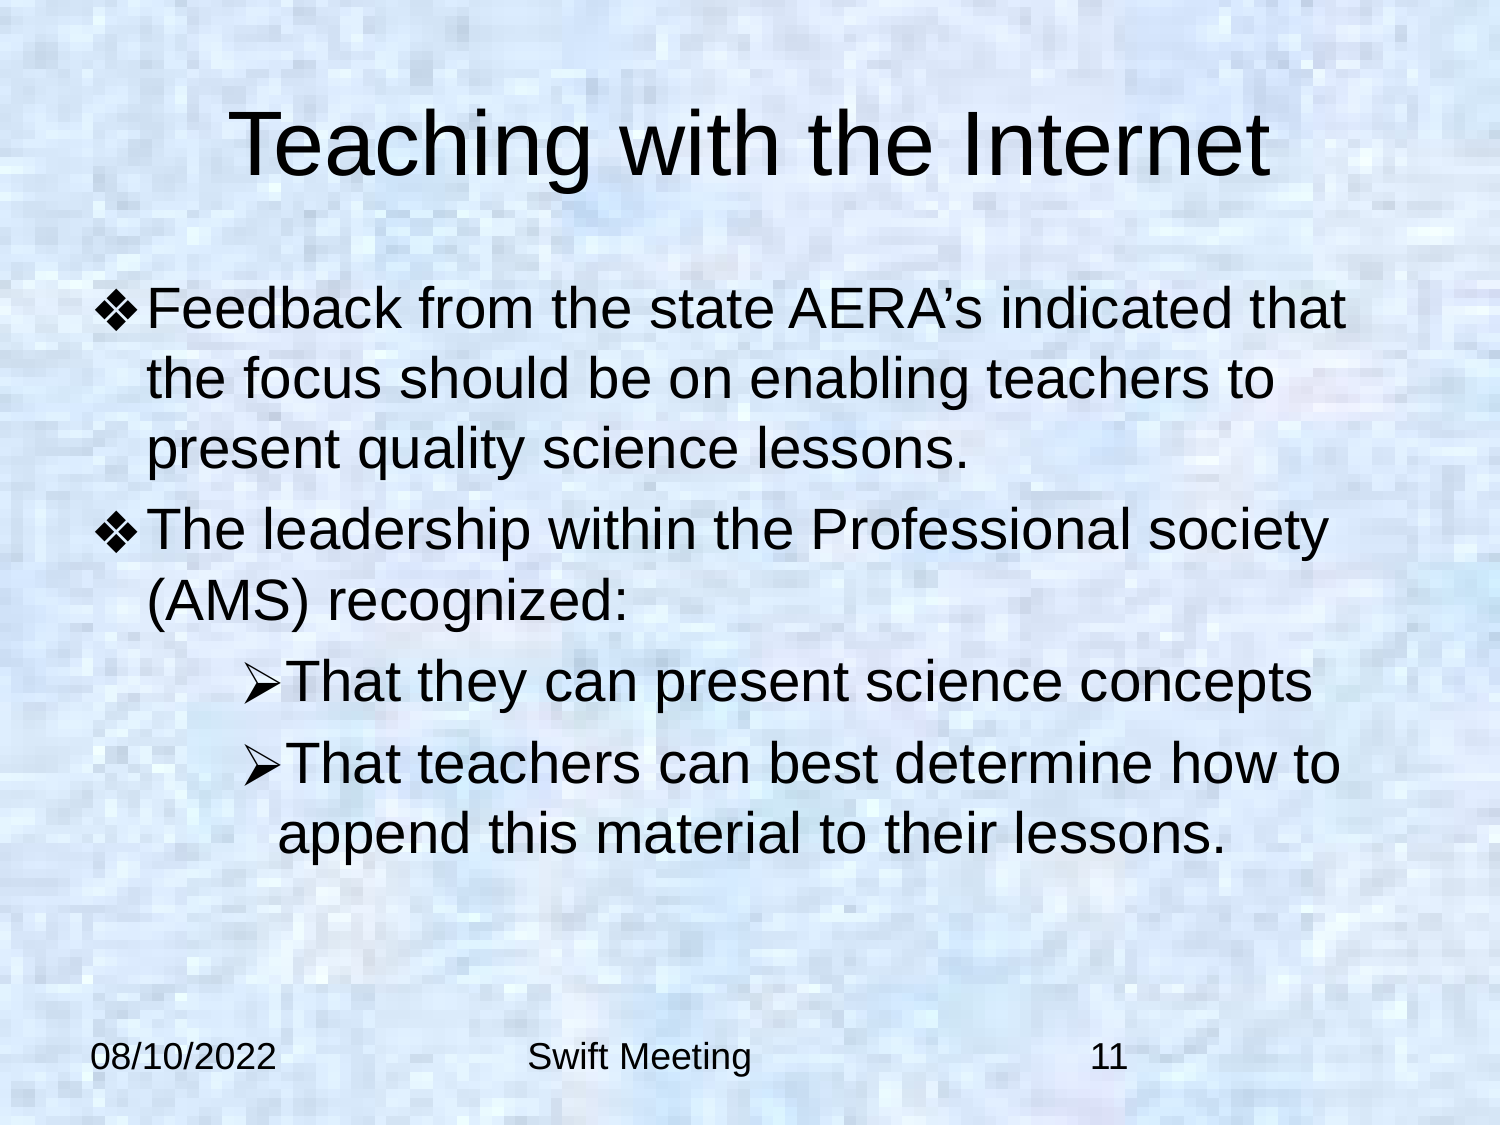

# Teaching with the Internet
Feedback from the state AERA’s indicated that the focus should be on enabling teachers to present quality science lessons.
The leadership within the Professional society (AMS) recognized:
That they can present science concepts
That teachers can best determine how to append this material to their lessons.

08/10/2022
Swift Meeting
11